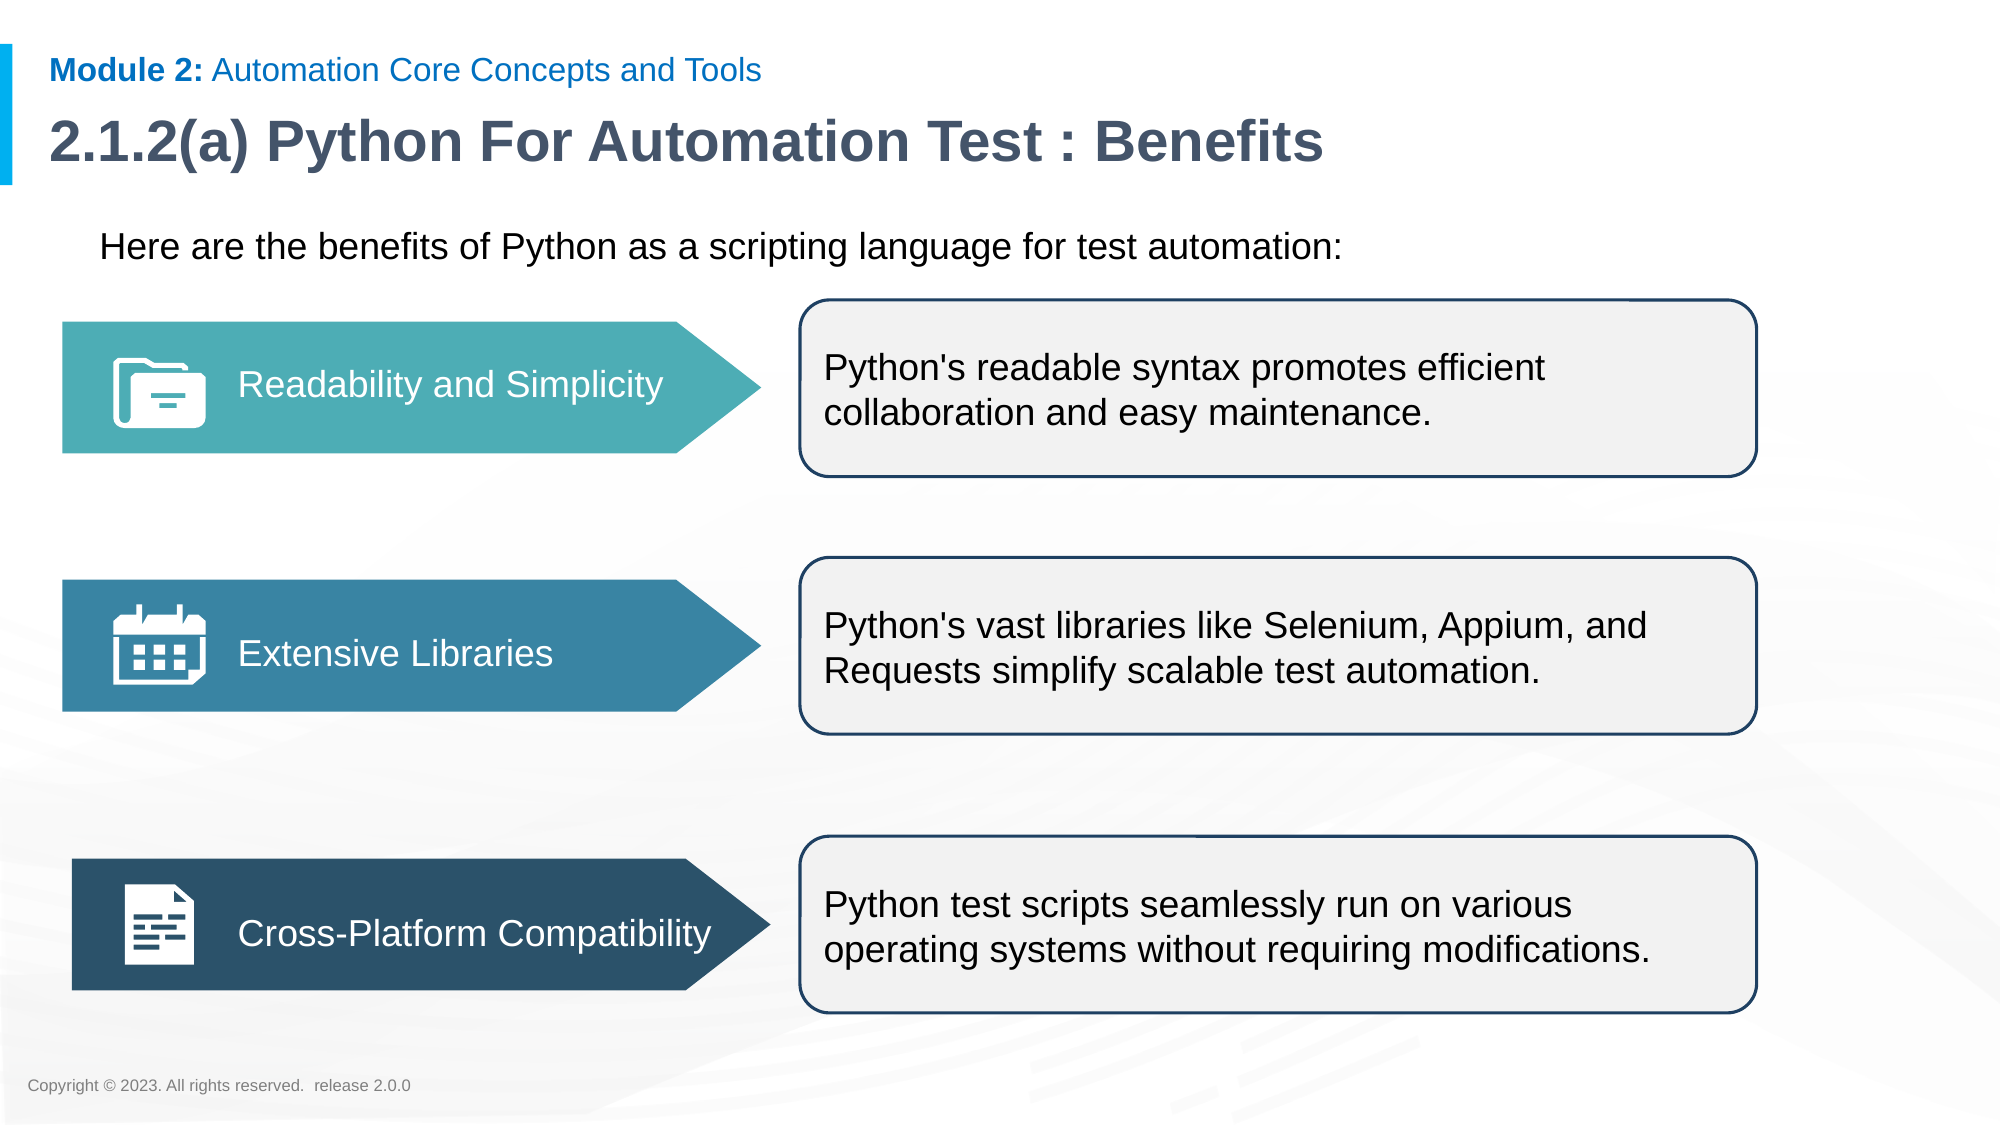

# 2.1.2(a) Python For Automation Test : Benefits
Here are the benefits of Python as a scripting language for test automation:

Python's readable syntax promotes efficient collaboration and easy maintenance.

Readability and Simplicity

Python's vast libraries like Selenium, Appium, and Requests simplify scalable test automation.

Extensive Libraries

Python test scripts seamlessly run on various operating systems without requiring modifications.

Cross-Platform Compatibility